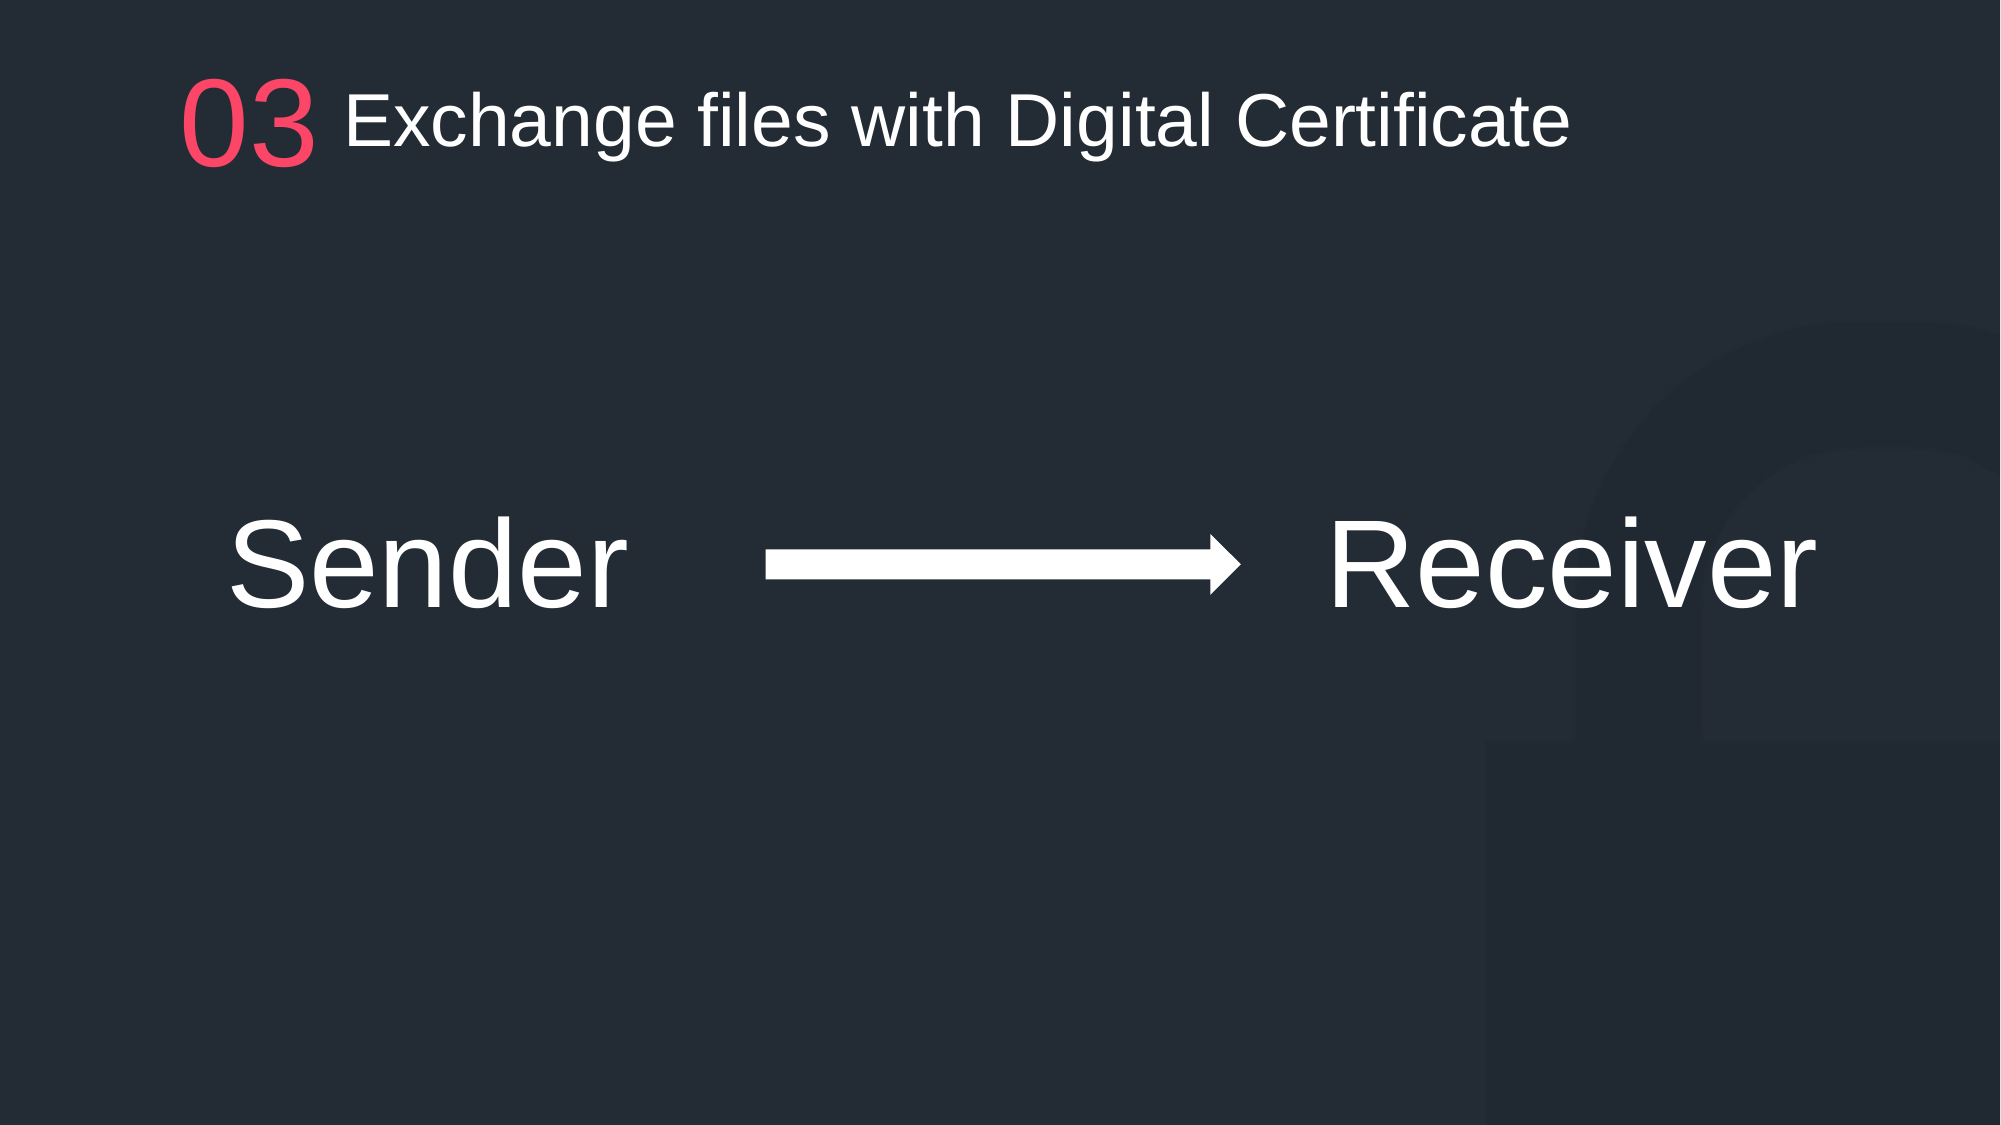

03
Exchange files with Digital Certificate
Sender

Receiver